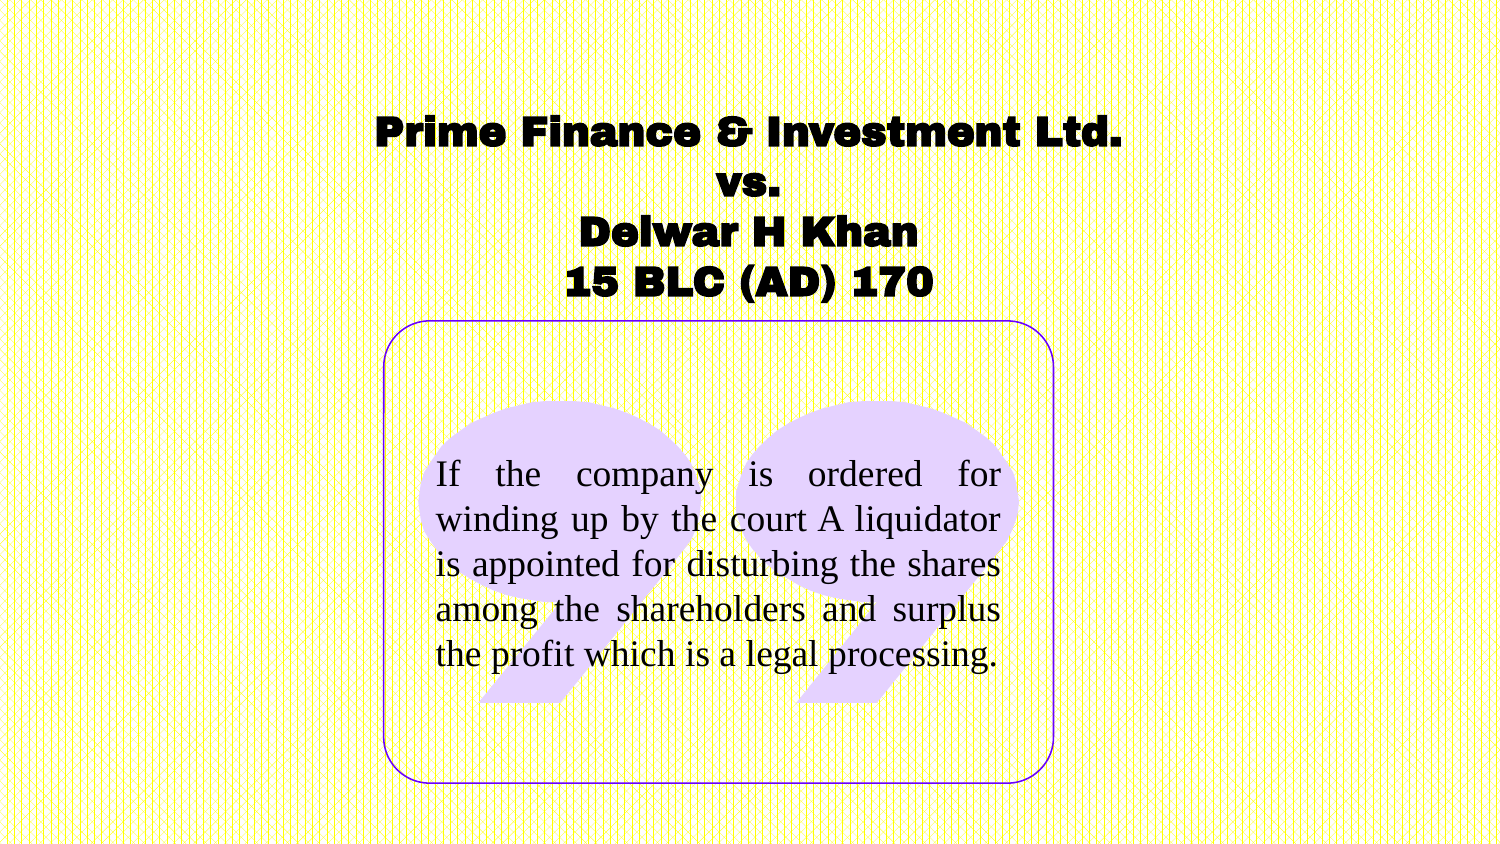

Prime Finance & Investment Ltd.
vs.
Delwar H Khan
15 BLC (AD) 170

If the company is ordered for winding up by the court A liquidator is appointed for disturbing the shares among the shareholders and surplus the profit which is a legal processing.